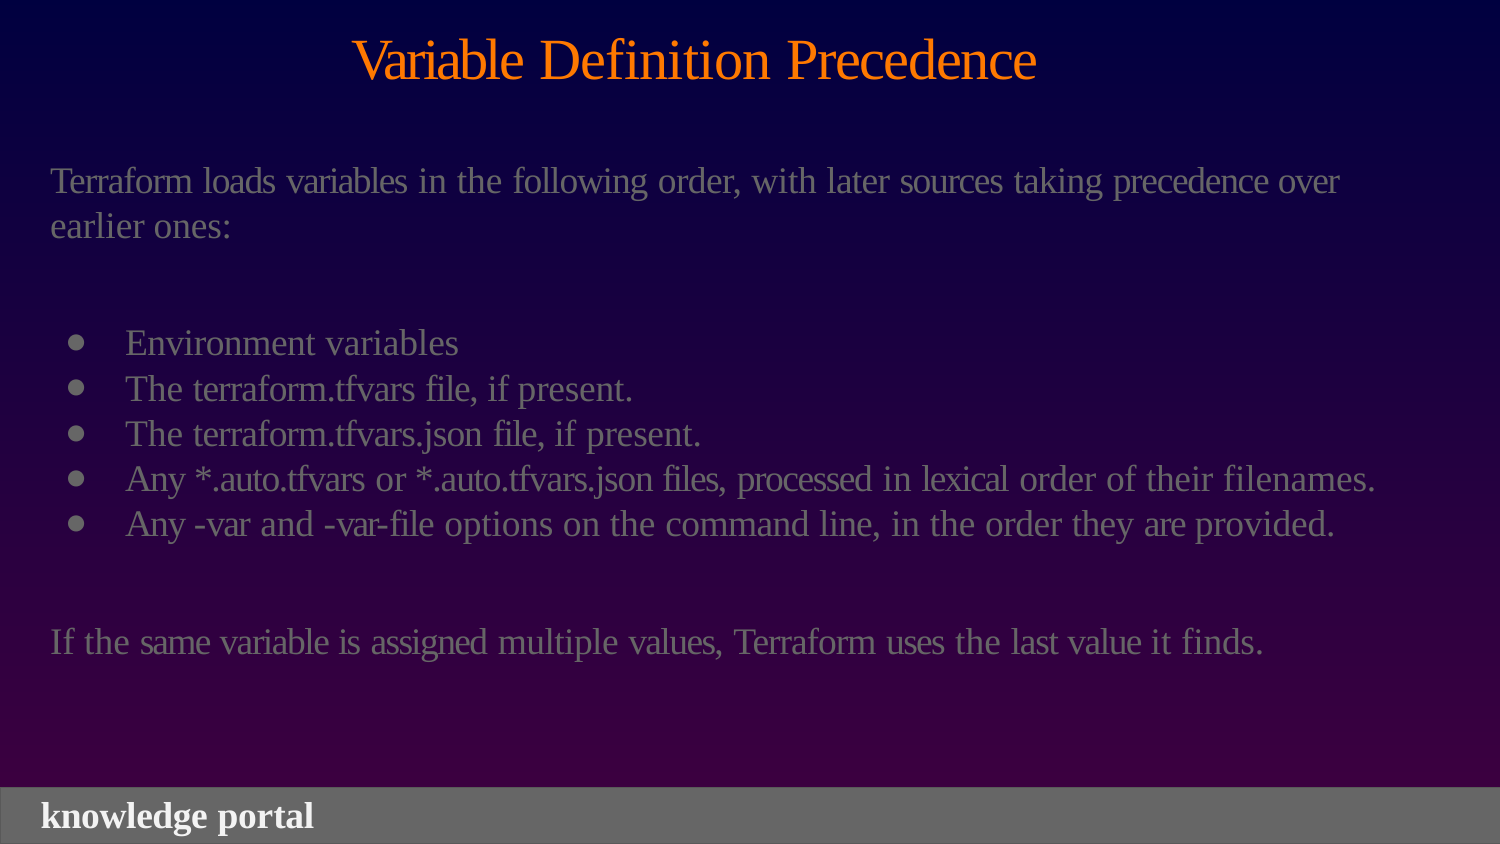

# Variable Definition Precedence
Terraform loads variables in the following order, with later sources taking precedence over earlier ones:

Environment variables
The terraform.tfvars file, if present.
The terraform.tfvars.json file, if present.
Any *.auto.tfvars or *.auto.tfvars.json files, processed in lexical order of their filenames.
Any -var and -var-file options on the command line, in the order they are provided.

If the same variable is assigned multiple values, Terraform uses the last value it finds.

knowledge portal